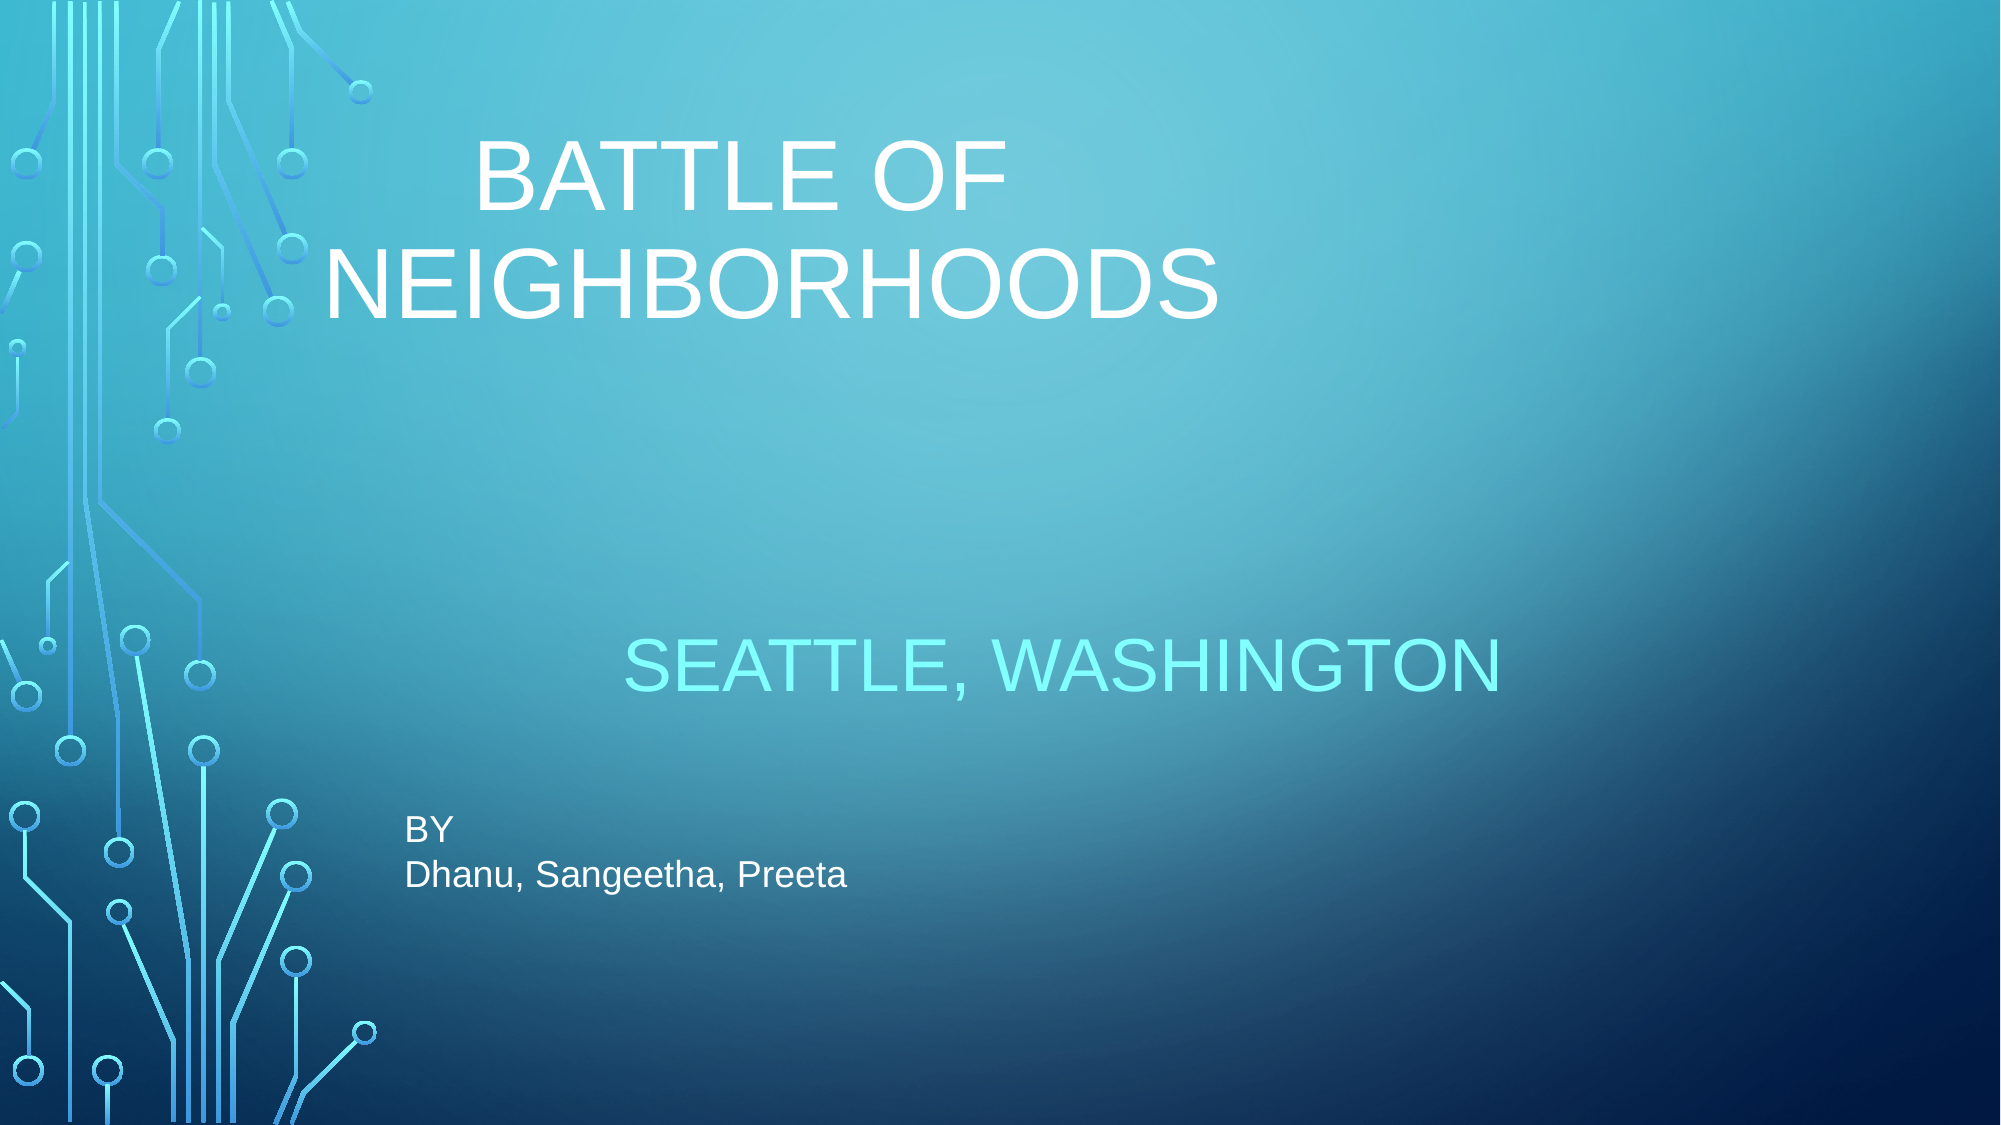

# Battle of Neighborhoods
		Seattle, Washington
BY
Dhanu, Sangeetha, Preeta